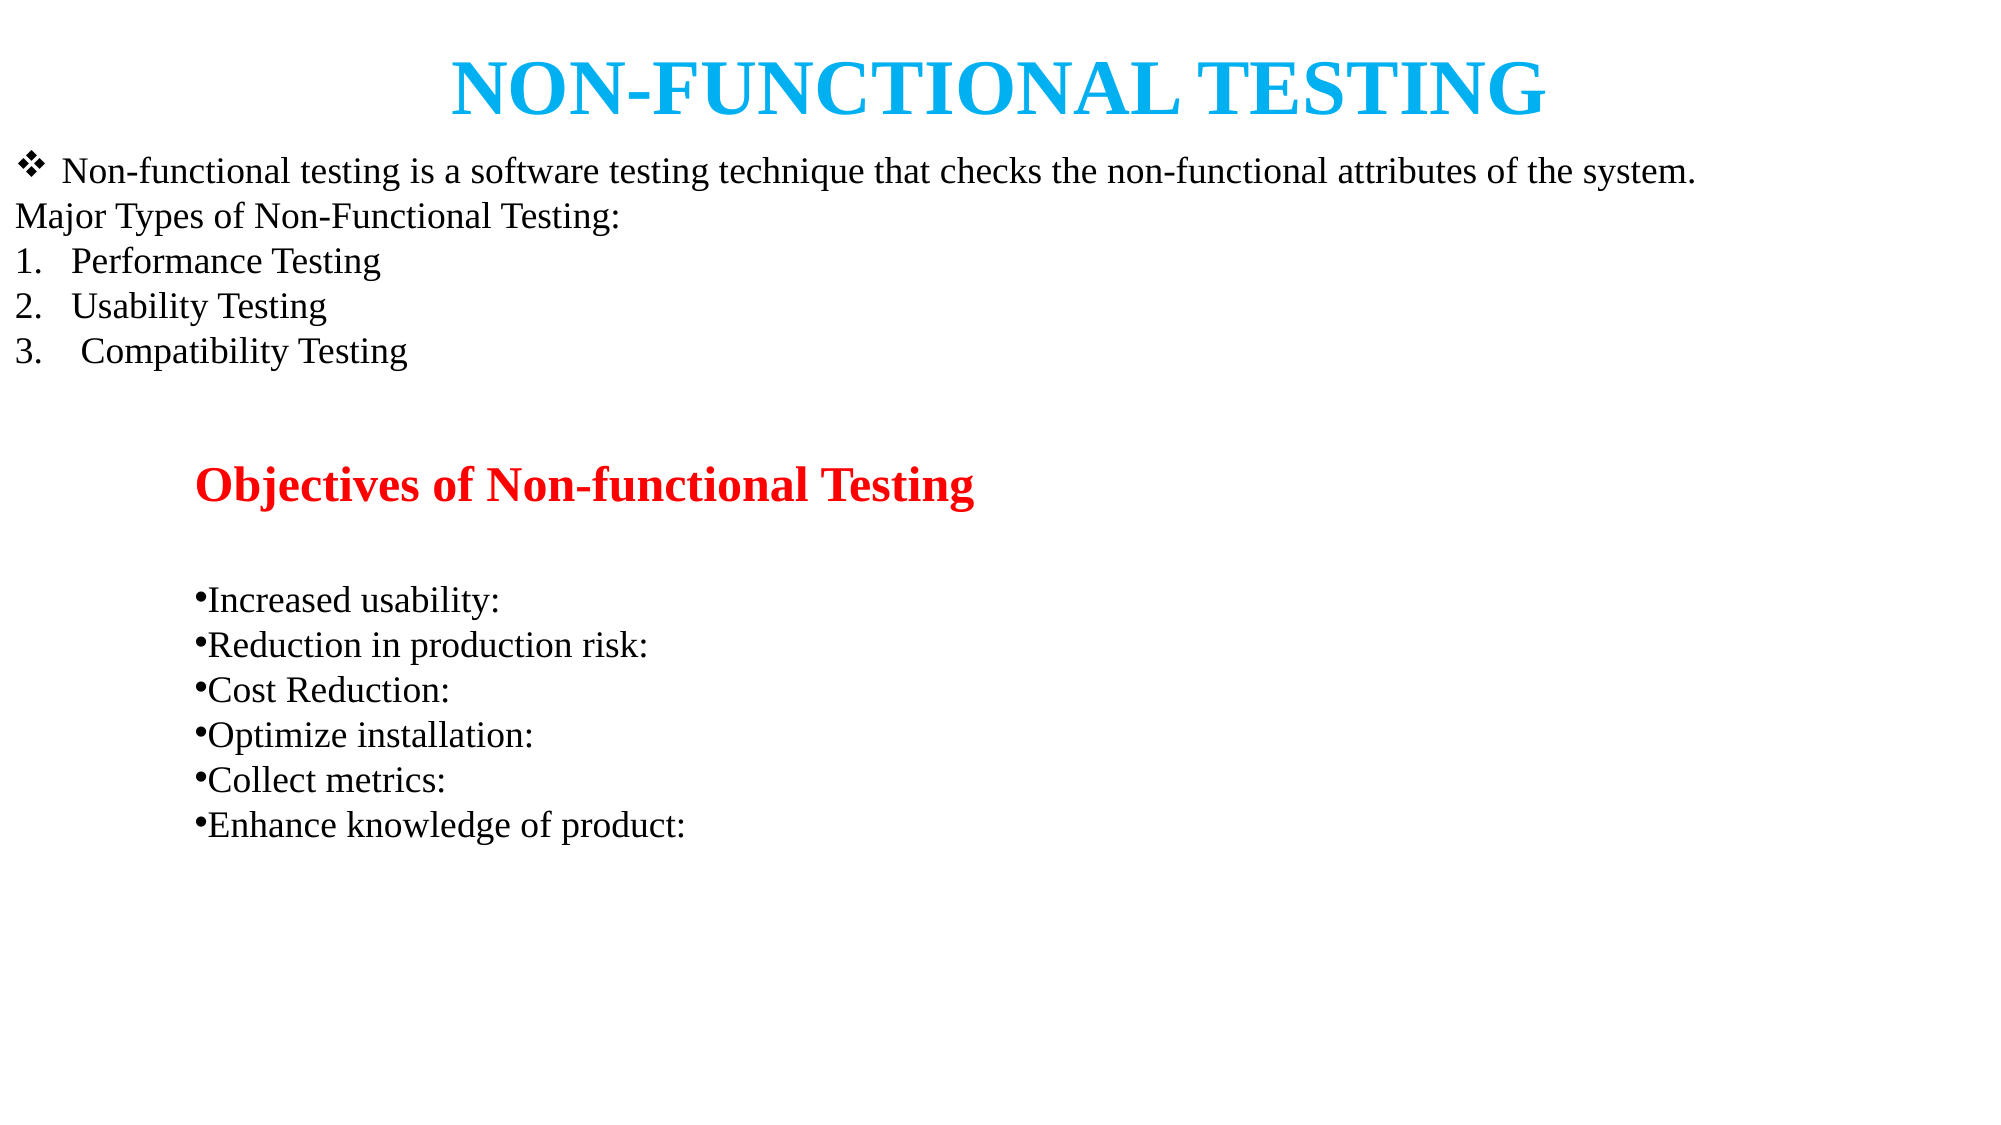

# NON-FUNCTIONAL TESTING
Non-functional testing is a software testing technique that checks the non-functional attributes of the system.
Major Types of Non-Functional Testing:
Performance Testing
Usability Testing
 Compatibility Testing
Objectives of Non-functional Testing
Increased usability:
Reduction in production risk:
Cost Reduction:
Optimize installation:
Collect metrics:
Enhance knowledge of product: